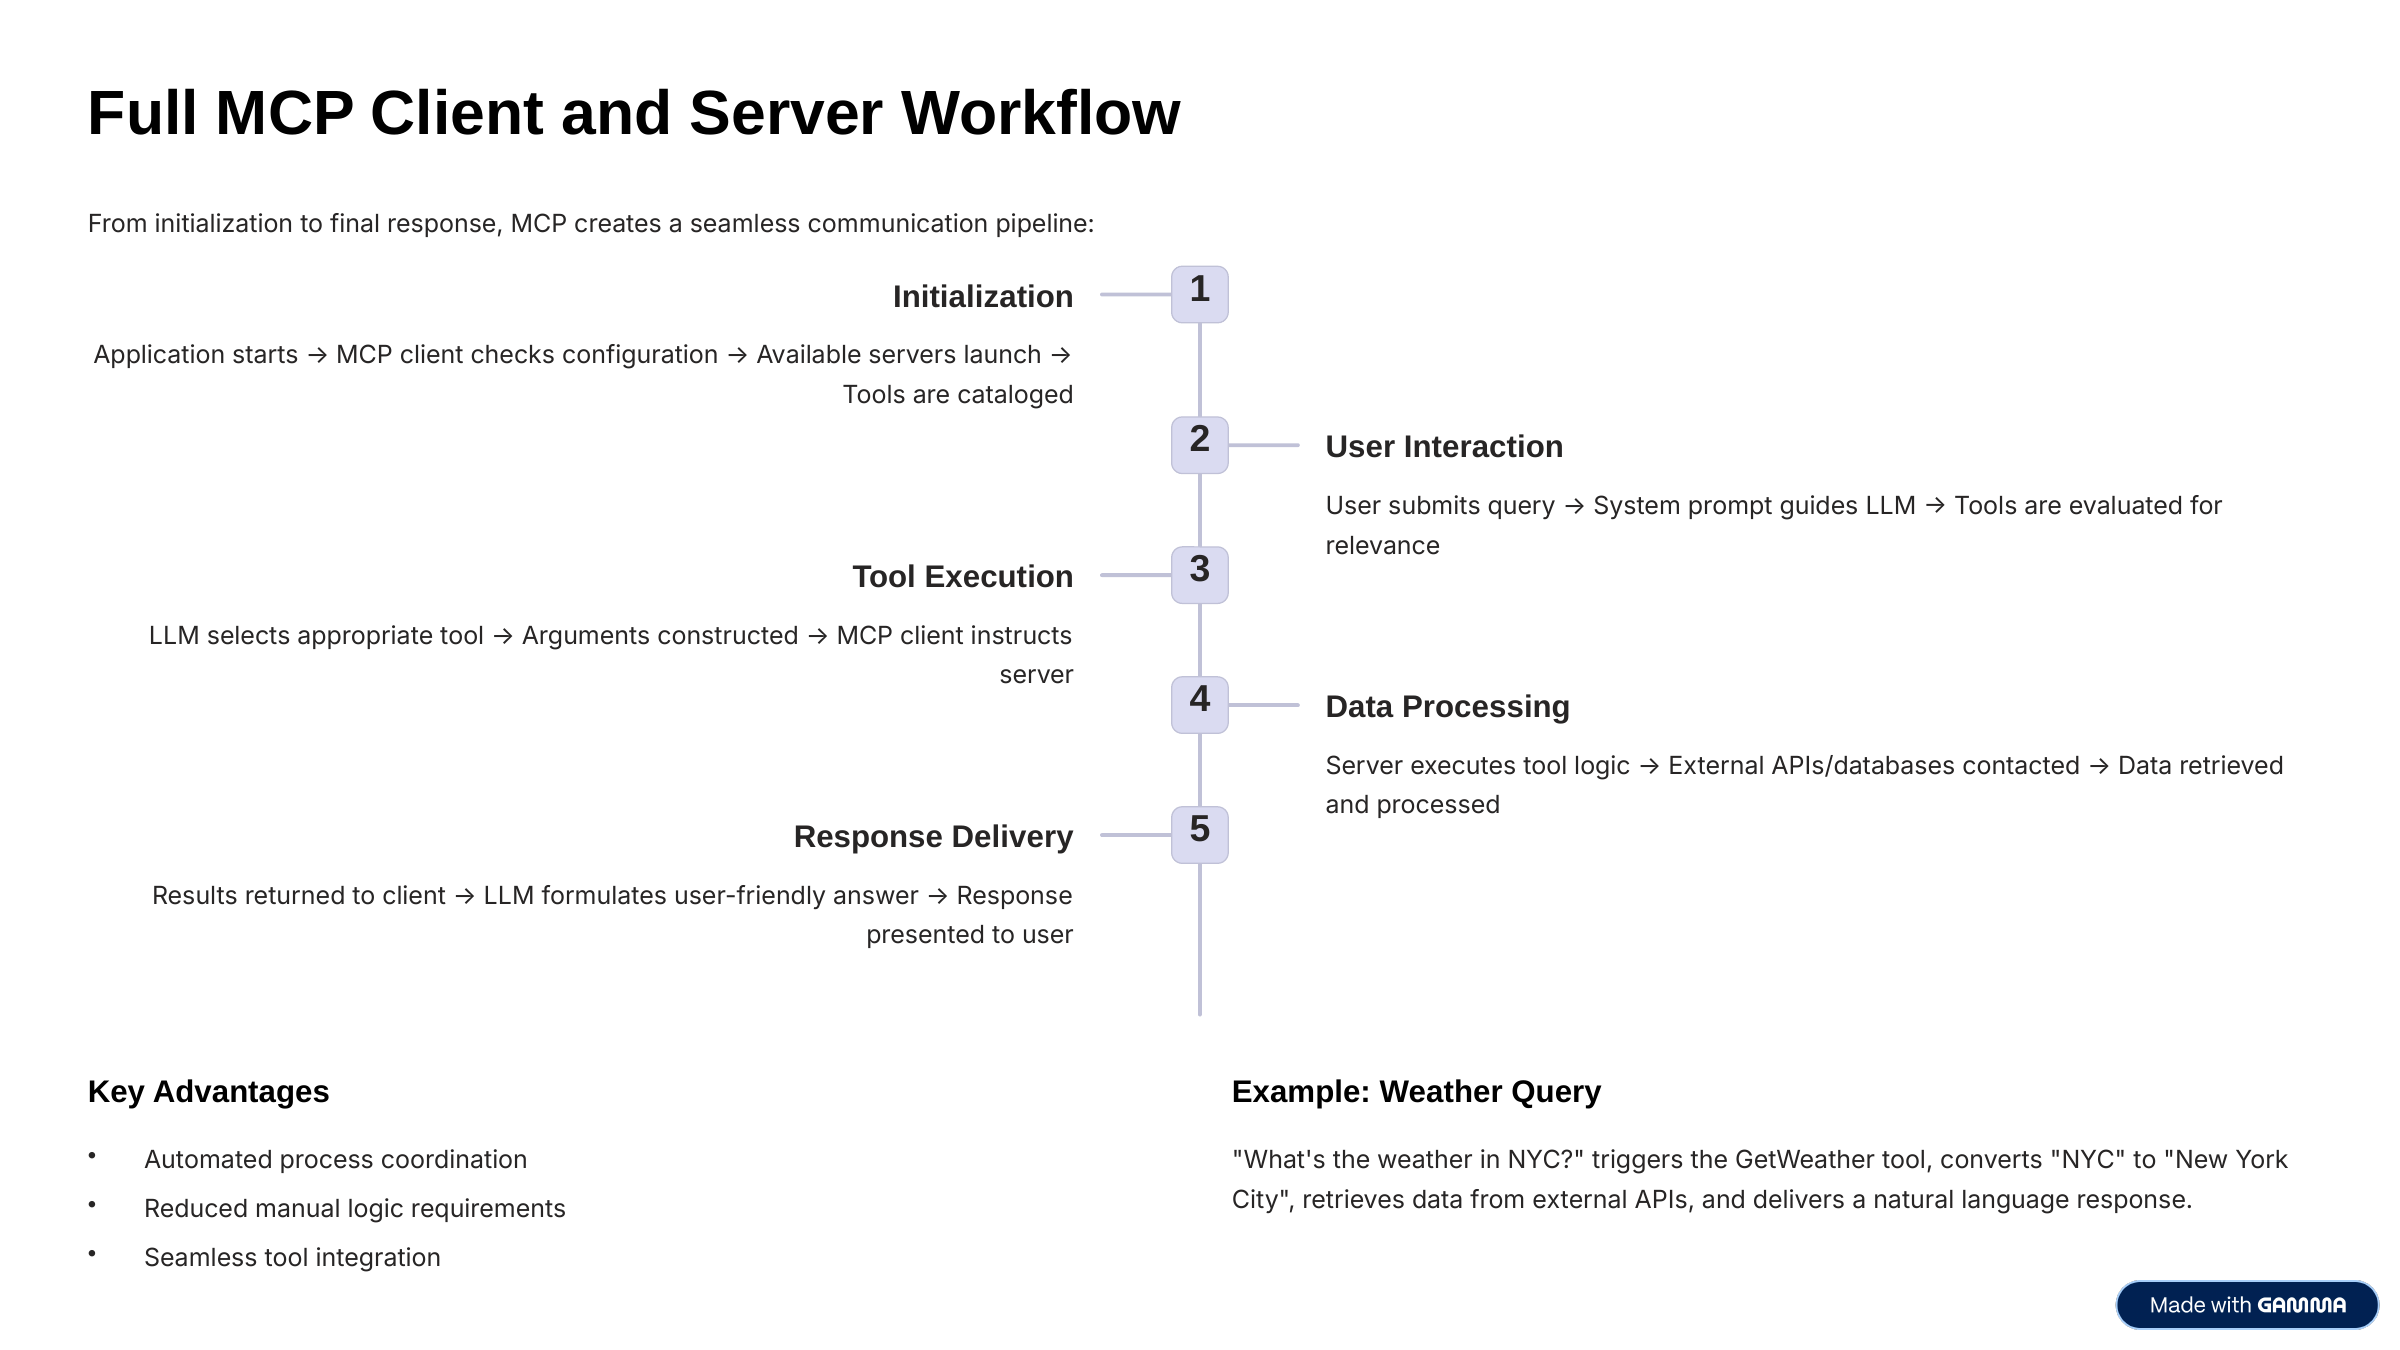

Full MCP Client and Server Workflow
From initialization to final response, MCP creates a seamless communication pipeline:

1
Initialization

Application starts → MCP client checks configuration → Available servers launch → Tools are cataloged

2
User Interaction

User submits query → System prompt guides LLM → Tools are evaluated for relevance

3
Tool Execution

LLM selects appropriate tool → Arguments constructed → MCP client instructs server

4
Data Processing

Server executes tool logic → External APIs/databases contacted → Data retrieved and processed

5
Response Delivery

Results returned to client → LLM formulates user-friendly answer → Response presented to user
Key Advantages
Example: Weather Query
Automated process coordination
"What's the weather in NYC?" triggers the GetWeather tool, converts "NYC" to "New York City", retrieves data from external APIs, and delivers a natural language response.
Reduced manual logic requirements
Seamless tool integration